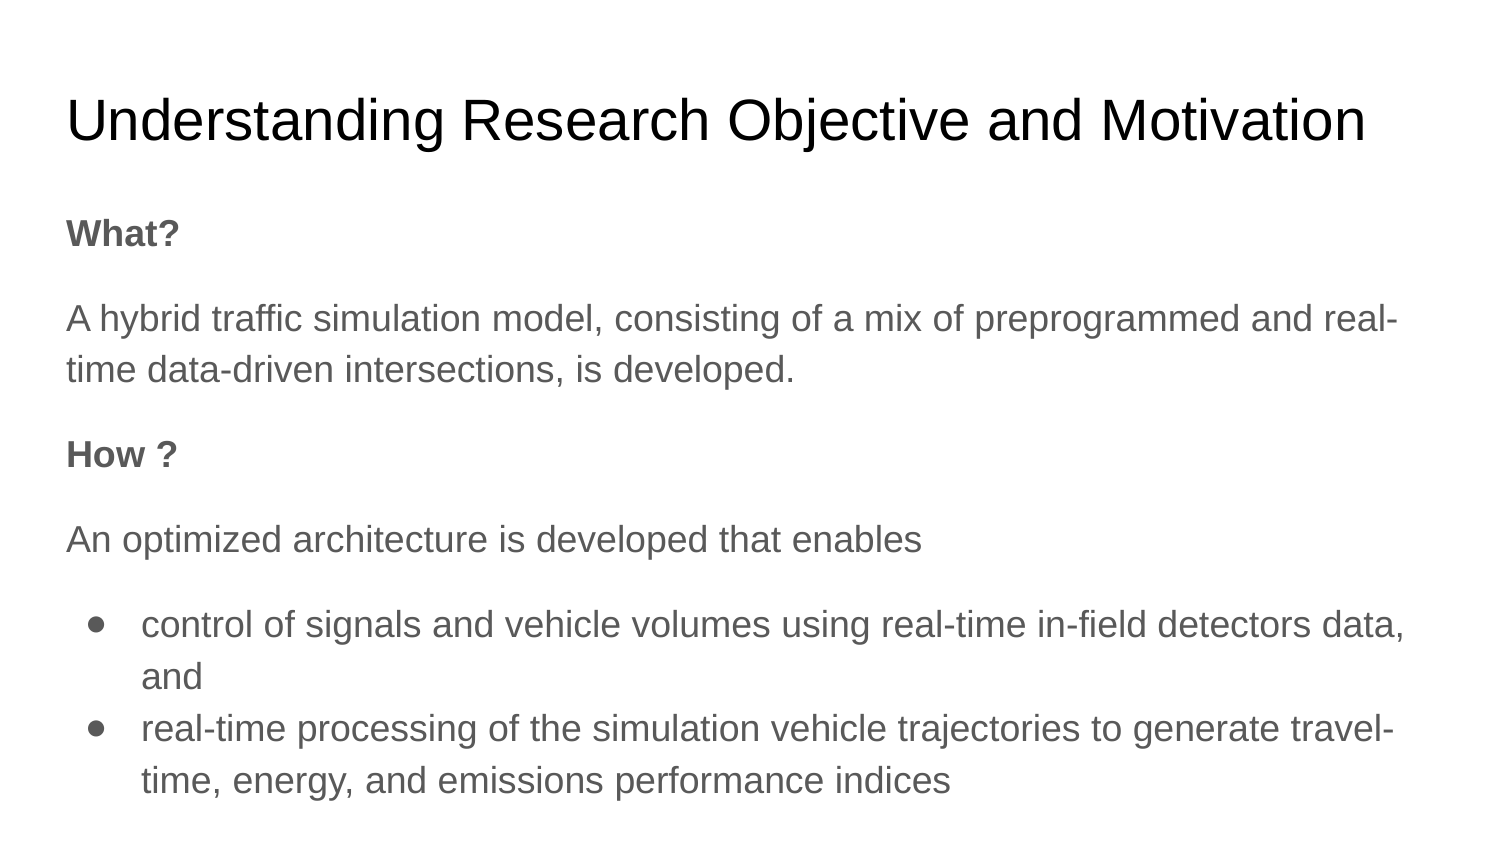

# Understanding Research Objective and Motivation
What?
A hybrid traffic simulation model, consisting of a mix of preprogrammed and real-time data-driven intersections, is developed.
How ?
An optimized architecture is developed that enables
control of signals and vehicle volumes using real-time in-field detectors data, and
real-time processing of the simulation vehicle trajectories to generate travel-time, energy, and emissions performance indices